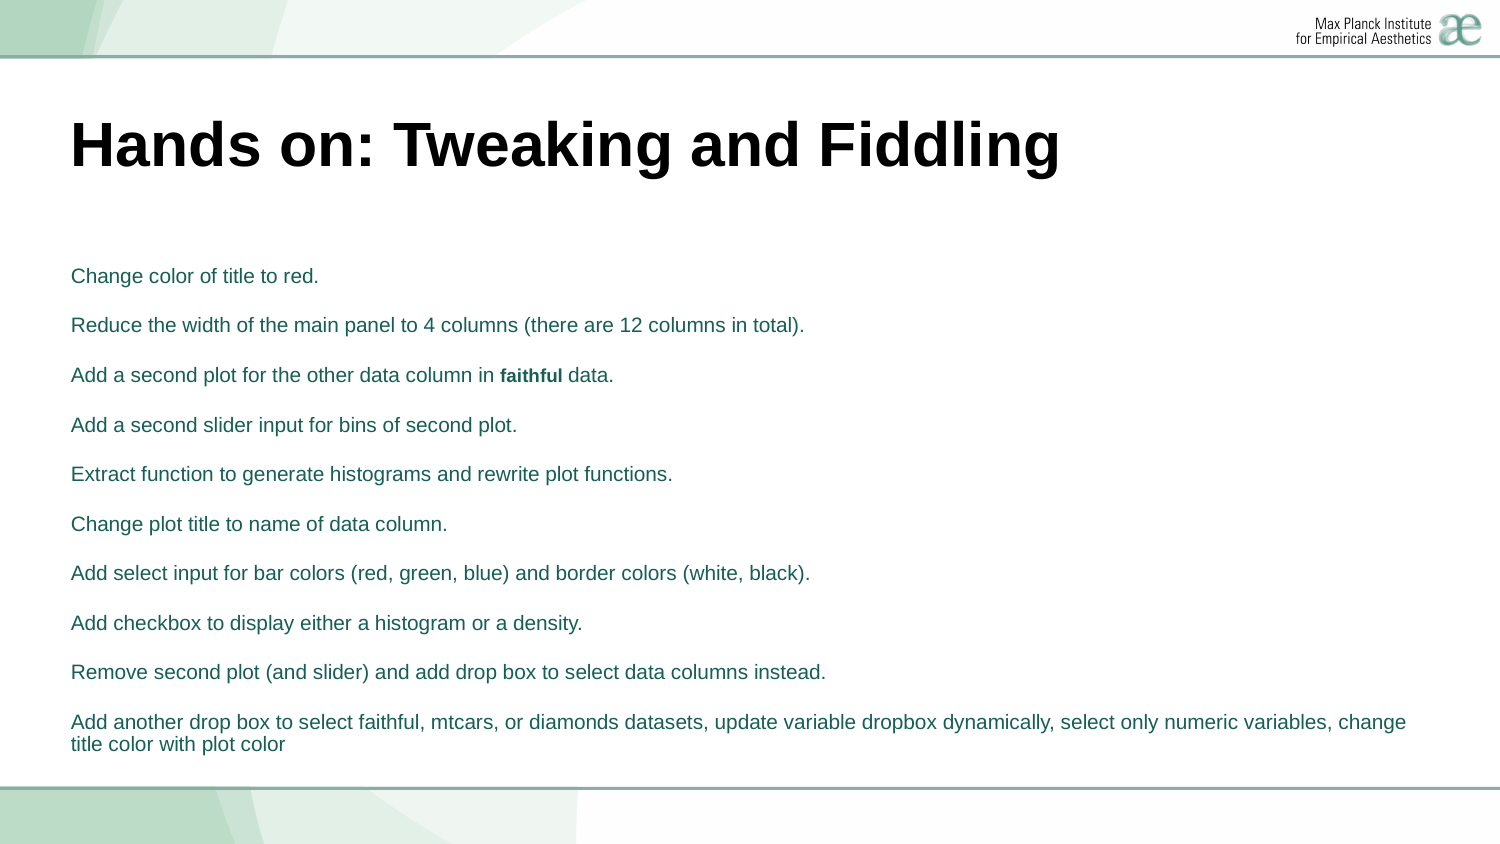

# Hands on: Tweaking and Fiddling
Change color of title to red.
Reduce the width of the main panel to 4 columns (there are 12 columns in total).
Add a second plot for the other data column in faithful data.
Add a second slider input for bins of second plot.
Extract function to generate histograms and rewrite plot functions.
Change plot title to name of data column.
Add select input for bar colors (red, green, blue) and border colors (white, black).
Add checkbox to display either a histogram or a density.
Remove second plot (and slider) and add drop box to select data columns instead.
Add another drop box to select faithful, mtcars, or diamonds datasets, update variable dropbox dynamically, select only numeric variables, change title color with plot color